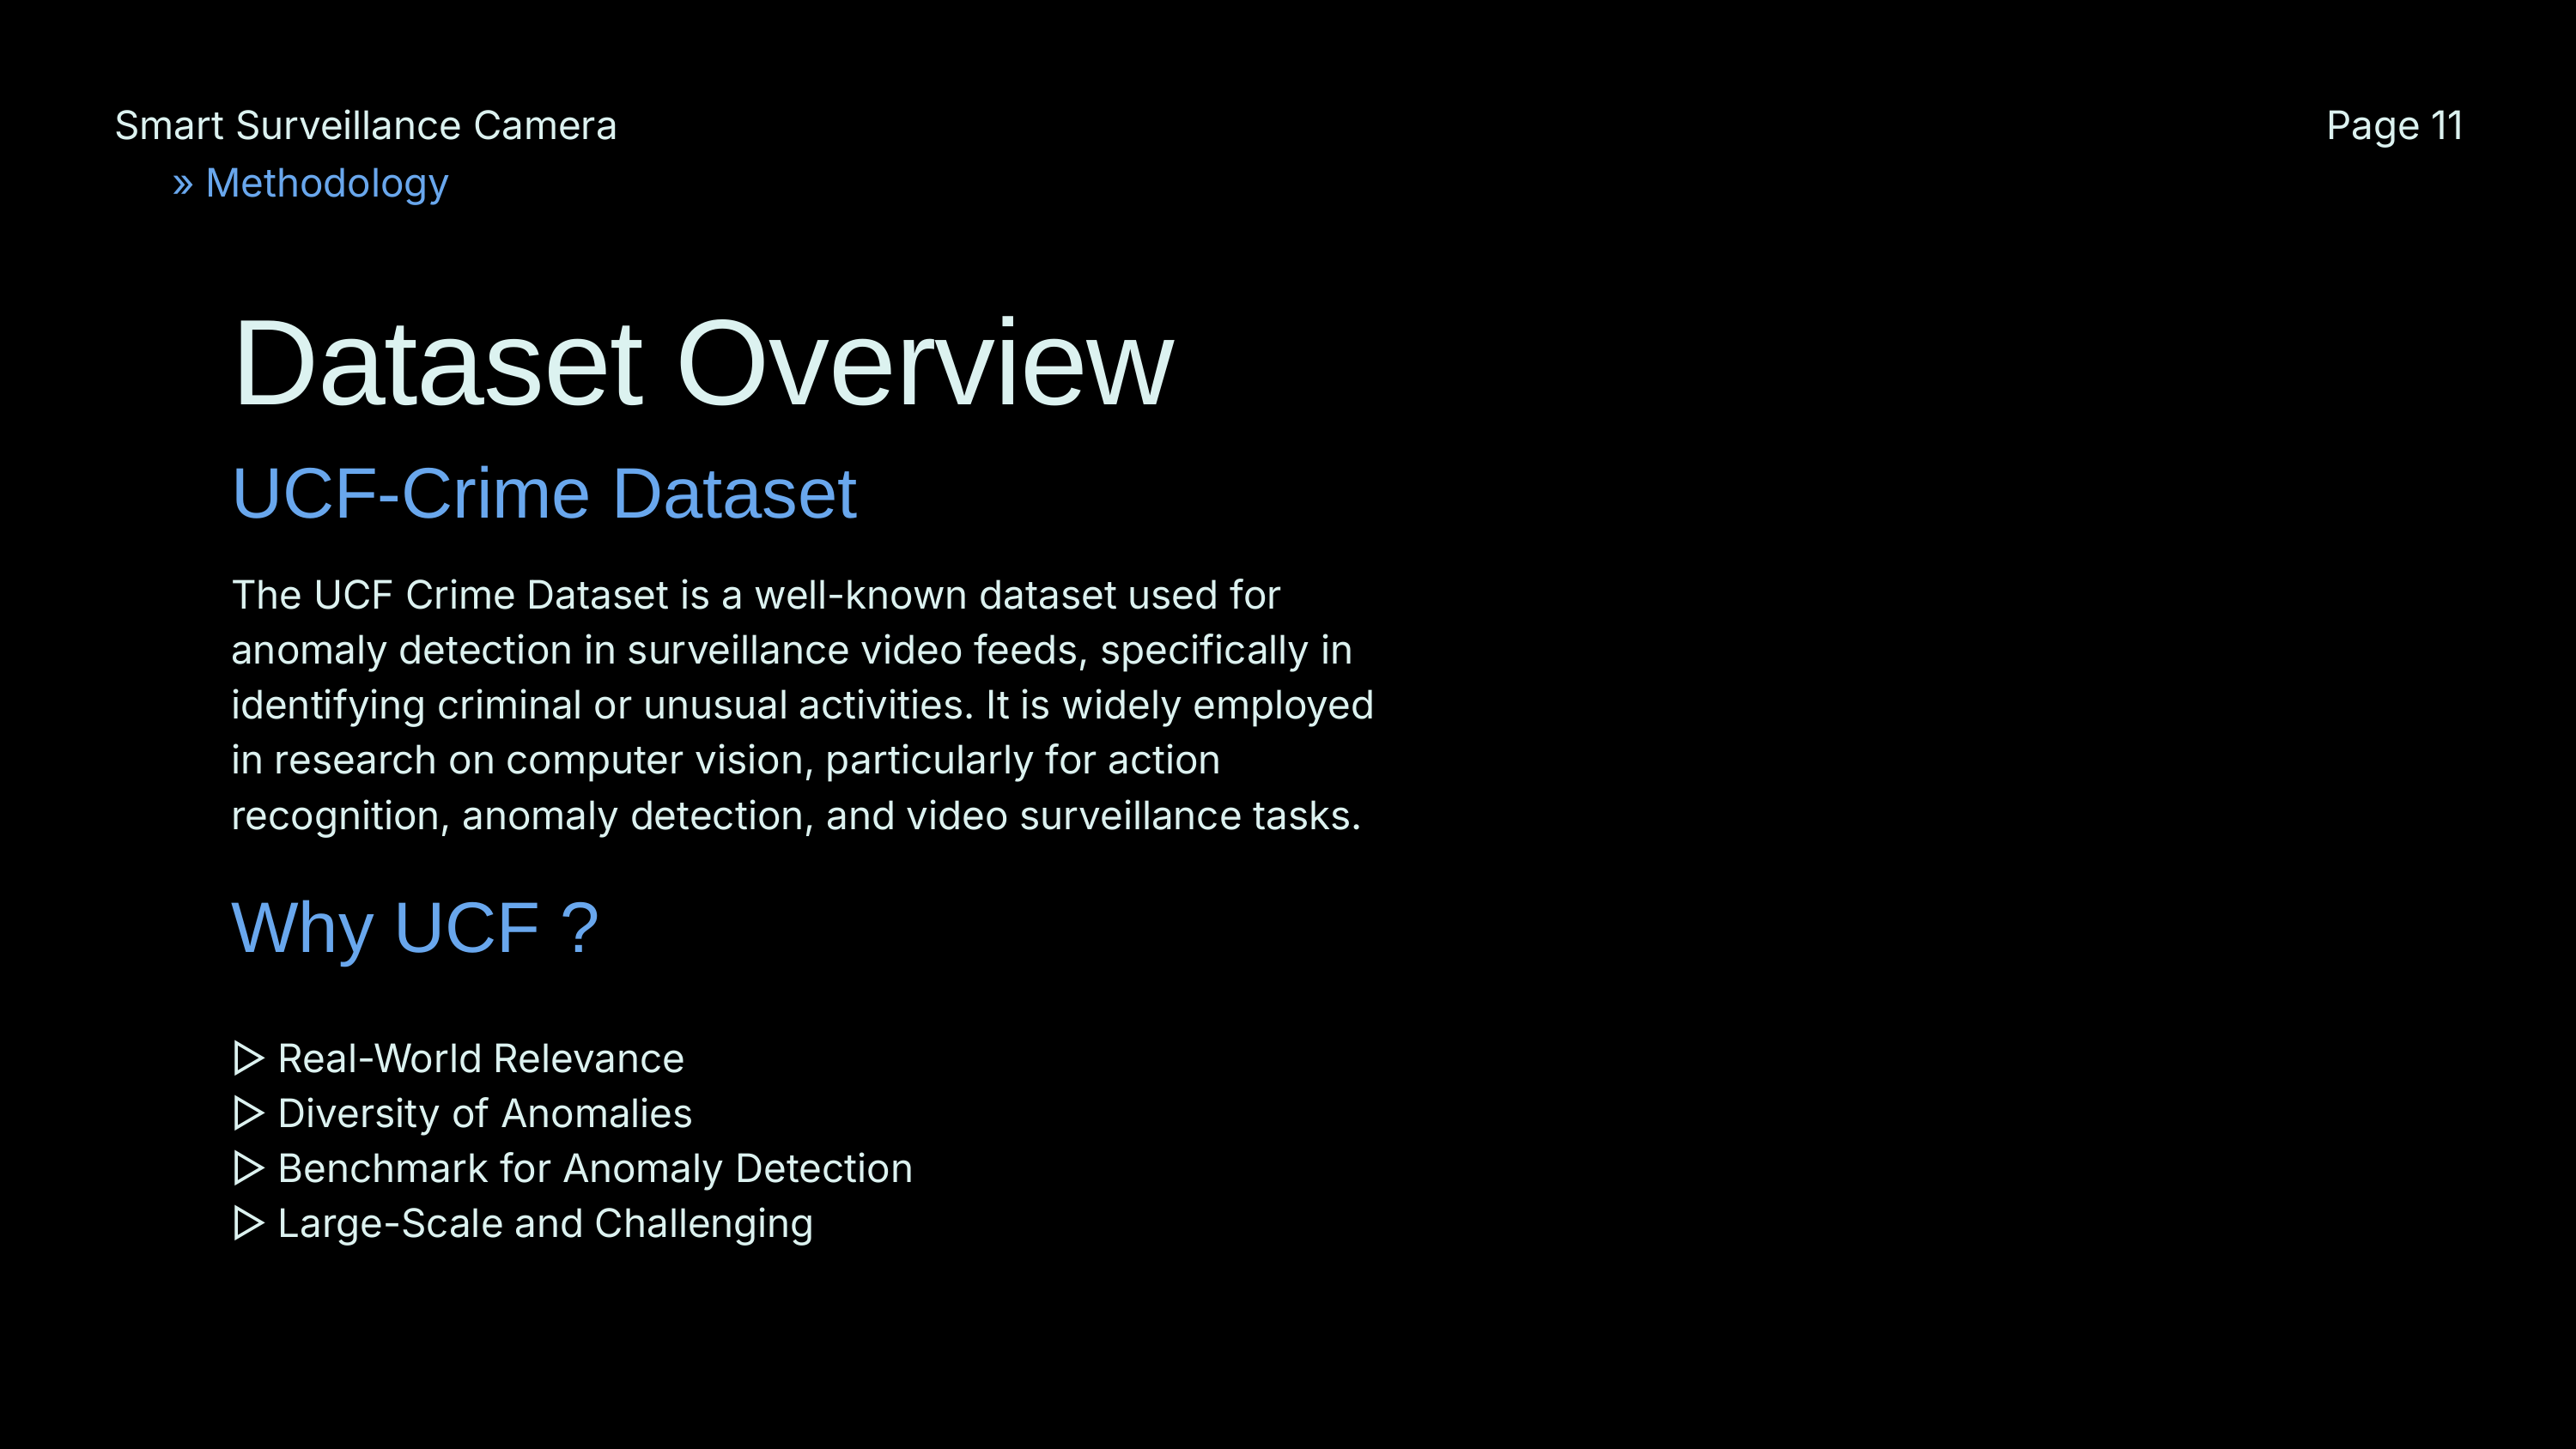

Smart Surveillance Camera
Page 11
» Methodology
Dataset Overview
UCF-Crime Dataset
The UCF Crime Dataset is a well-known dataset used for anomaly detection in surveillance video feeds, specifically in identifying criminal or unusual activities. It is widely employed in research on computer vision, particularly for action recognition, anomaly detection, and video surveillance tasks.
Why UCF ?
▷ Real-World Relevance
▷ Diversity of Anomalies
▷ Benchmark for Anomaly Detection
▷ Large-Scale and Challenging